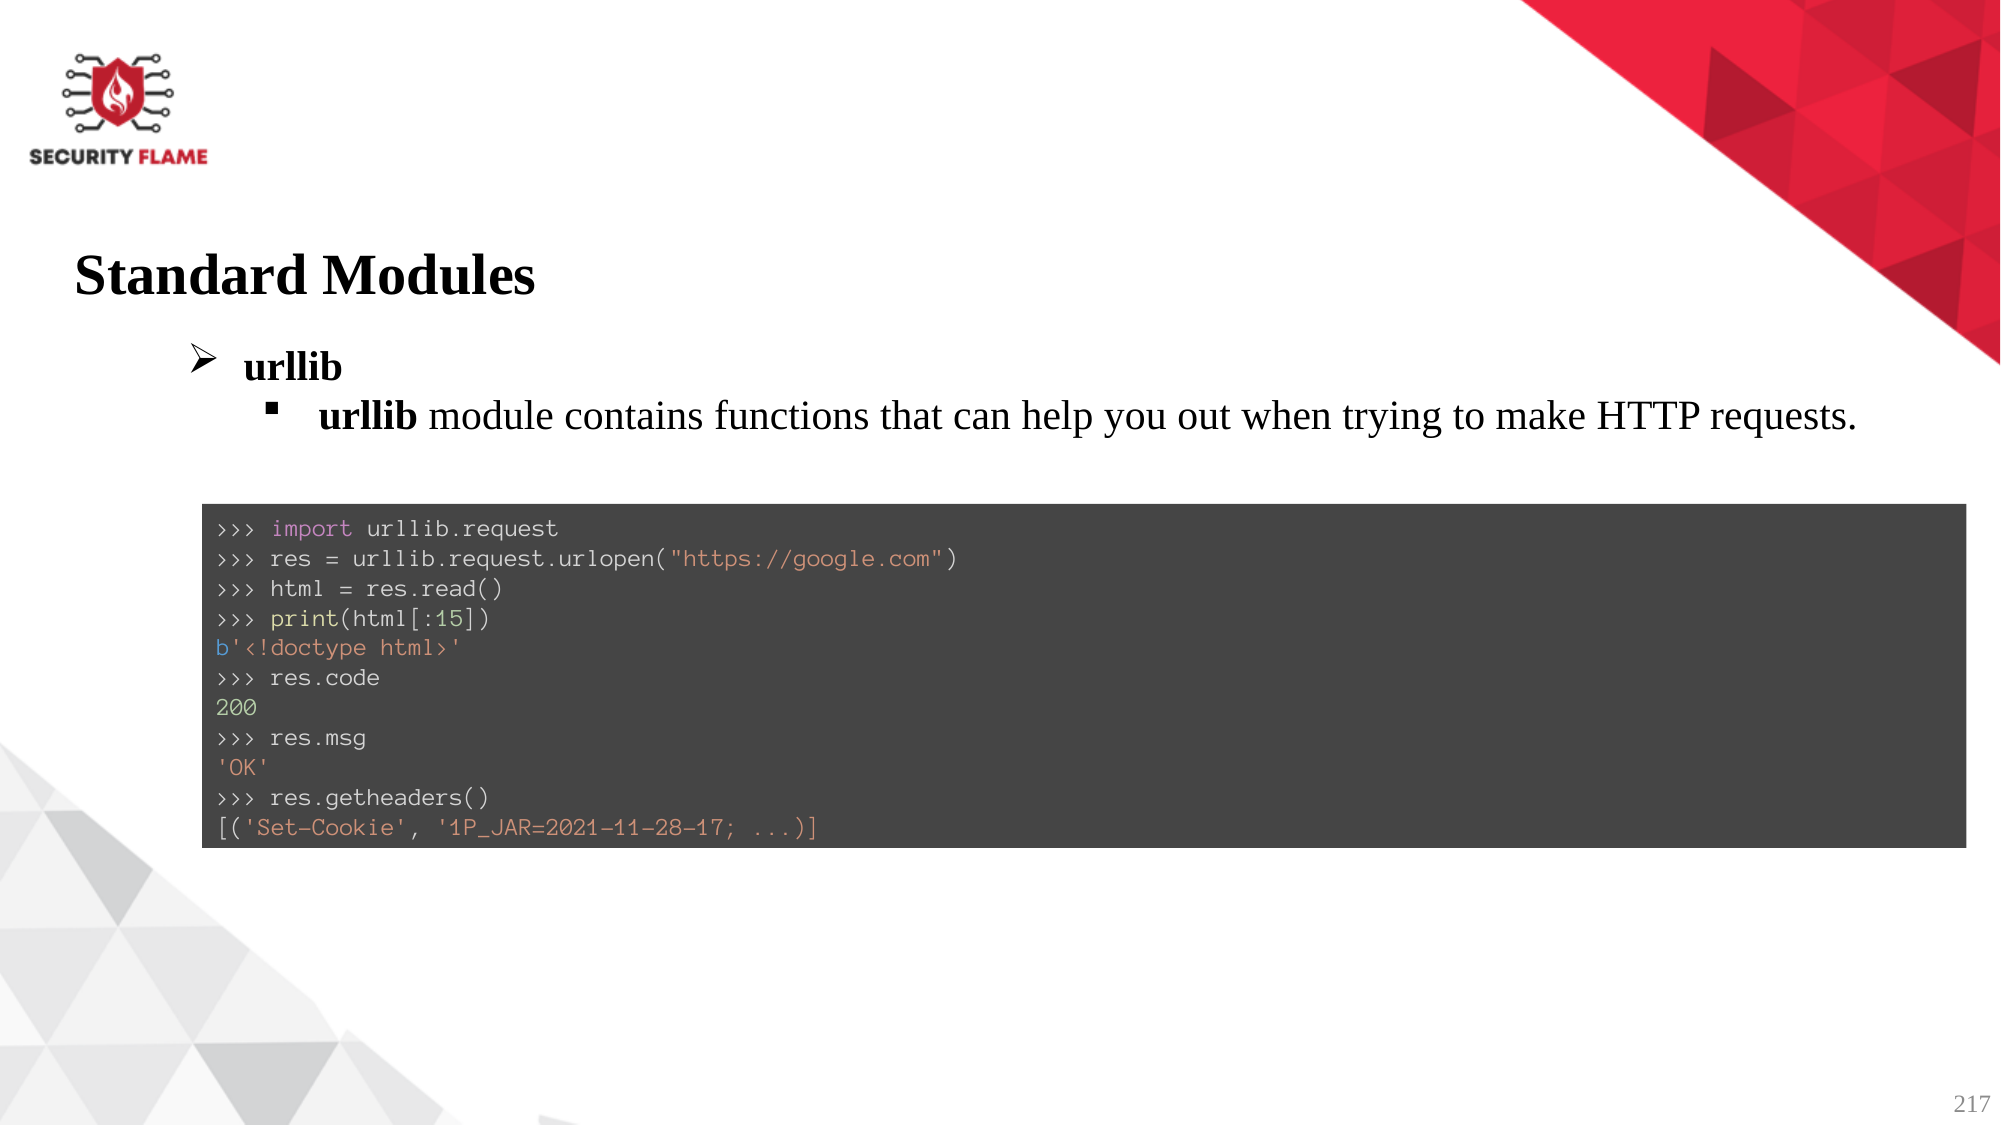

Standard Modules
urllib
urllib module contains functions that can help you out when trying to make HTTP requests.
>>> import urllib.request
>>> res = urllib.request.urlopen("https://google.com")
>>> html = res.read()
>>> print(html[:15])
b'<!doctype html>'
>>> res.code
200
>>> res.msg
'OK'
>>> res.getheaders()
[('Set-Cookie', '1P_JAR=2021-11-28-17; ...)]
217